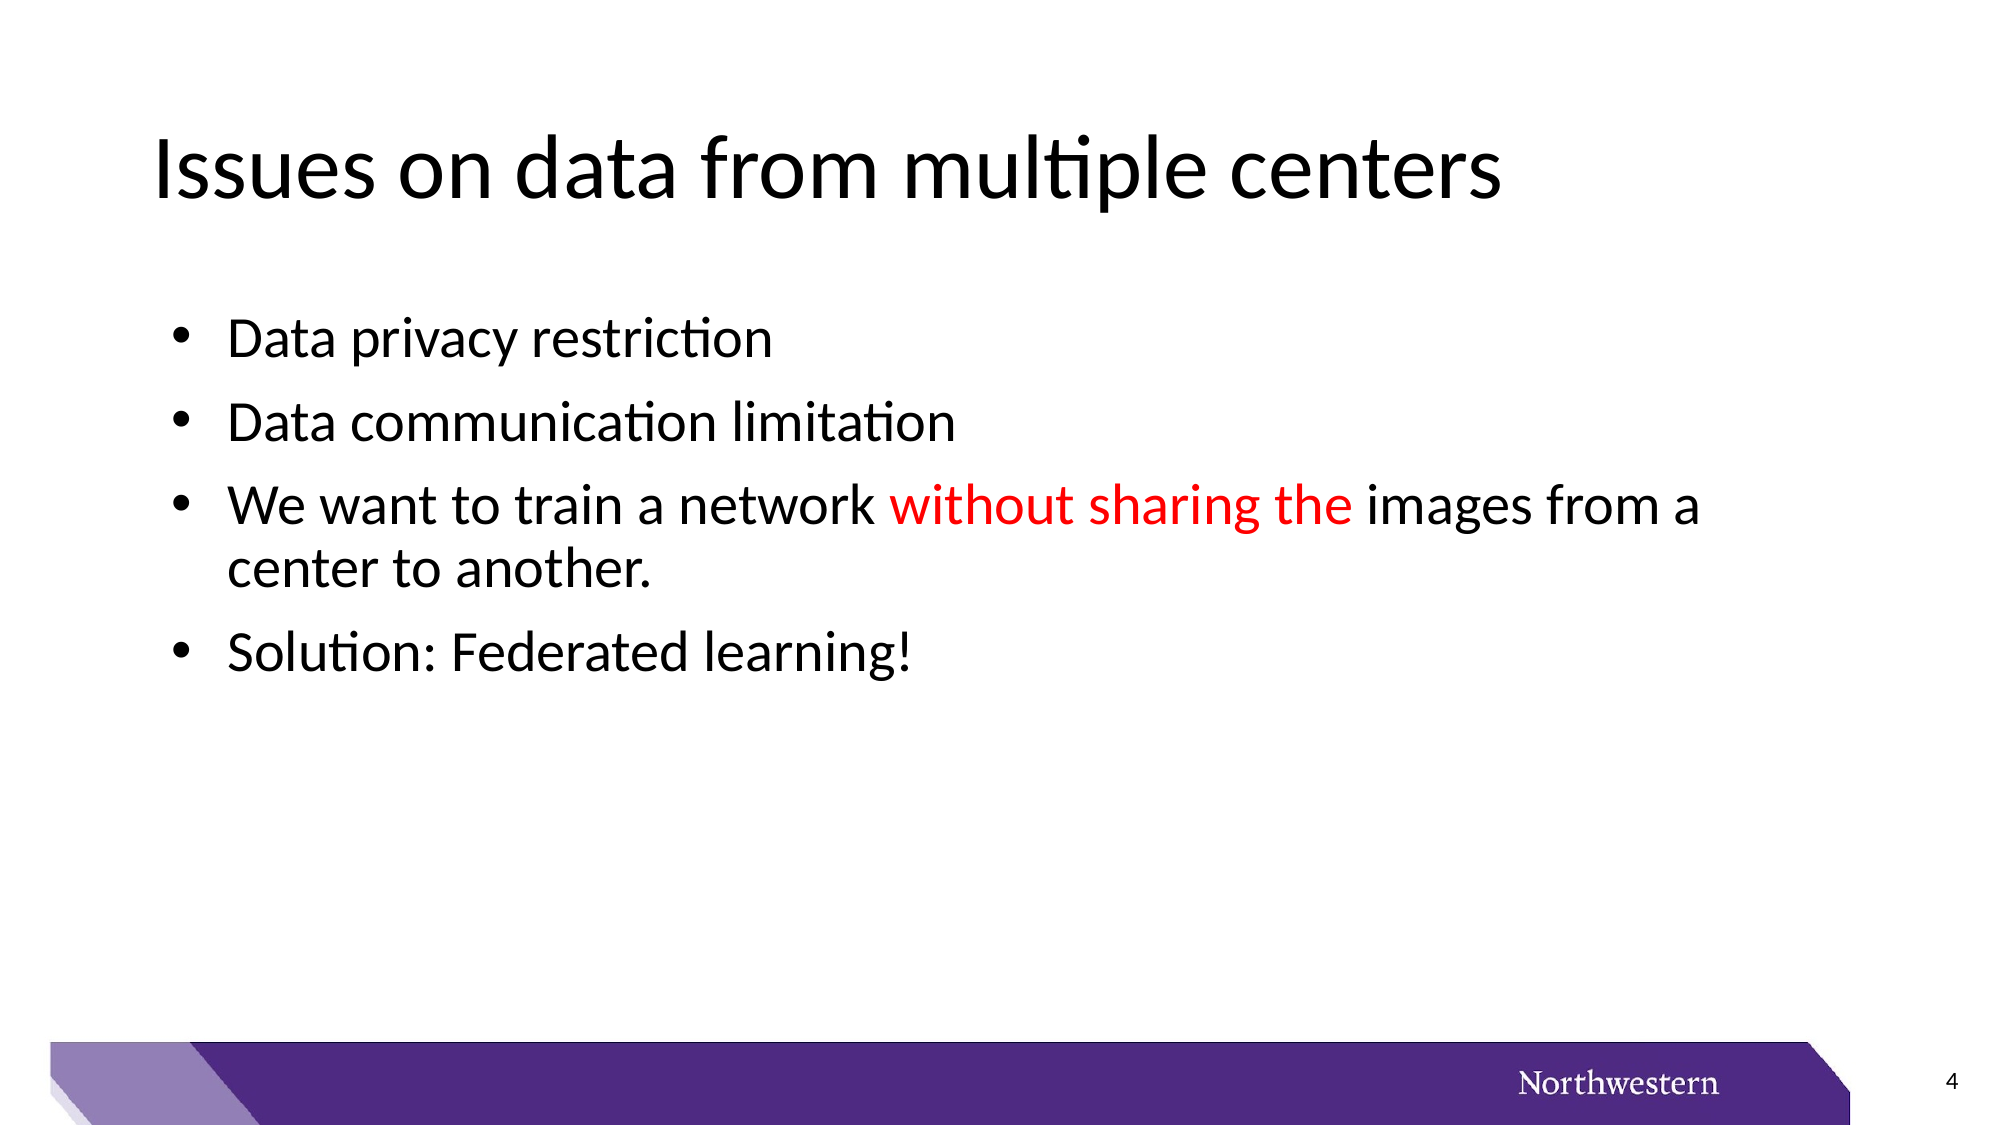

# Issues on data from multiple centers
Data privacy restriction
Data communication limitation
We want to train a network without sharing the images from a center to another.
Solution: Federated learning!

4